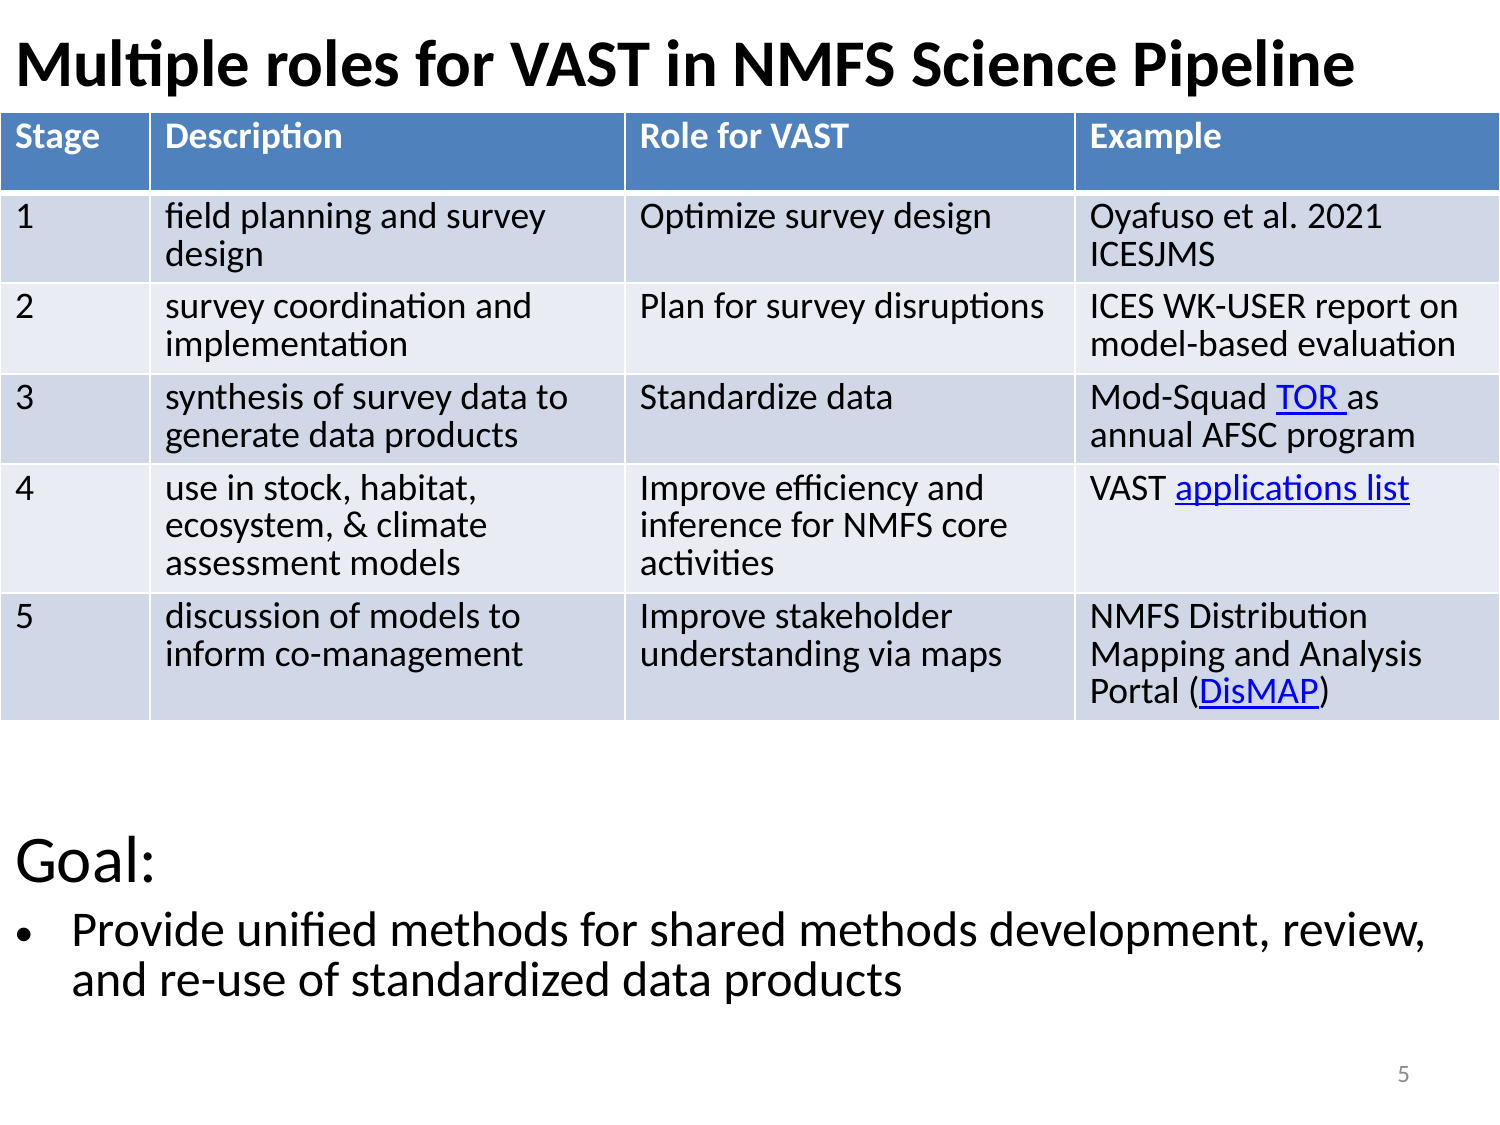

Multiple roles for VAST in NMFS Science Pipeline
| Stage | Description | Role for VAST | Example |
| --- | --- | --- | --- |
| 1 | field planning and survey design | Optimize survey design | Oyafuso et al. 2021 ICESJMS |
| 2 | survey coordination and implementation | Plan for survey disruptions | ICES WK-USER report on model-based evaluation |
| 3 | synthesis of survey data to generate data products | Standardize data | Mod-Squad TOR as annual AFSC program |
| 4 | use in stock, habitat, ecosystem, & climate assessment models | Improve efficiency and inference for NMFS core activities | VAST applications list |
| 5 | discussion of models to inform co-management | Improve stakeholder understanding via maps | NMFS Distribution Mapping and Analysis Portal (DisMAP) |
Goal:
Provide unified methods for shared methods development, review, and re-use of standardized data products
5